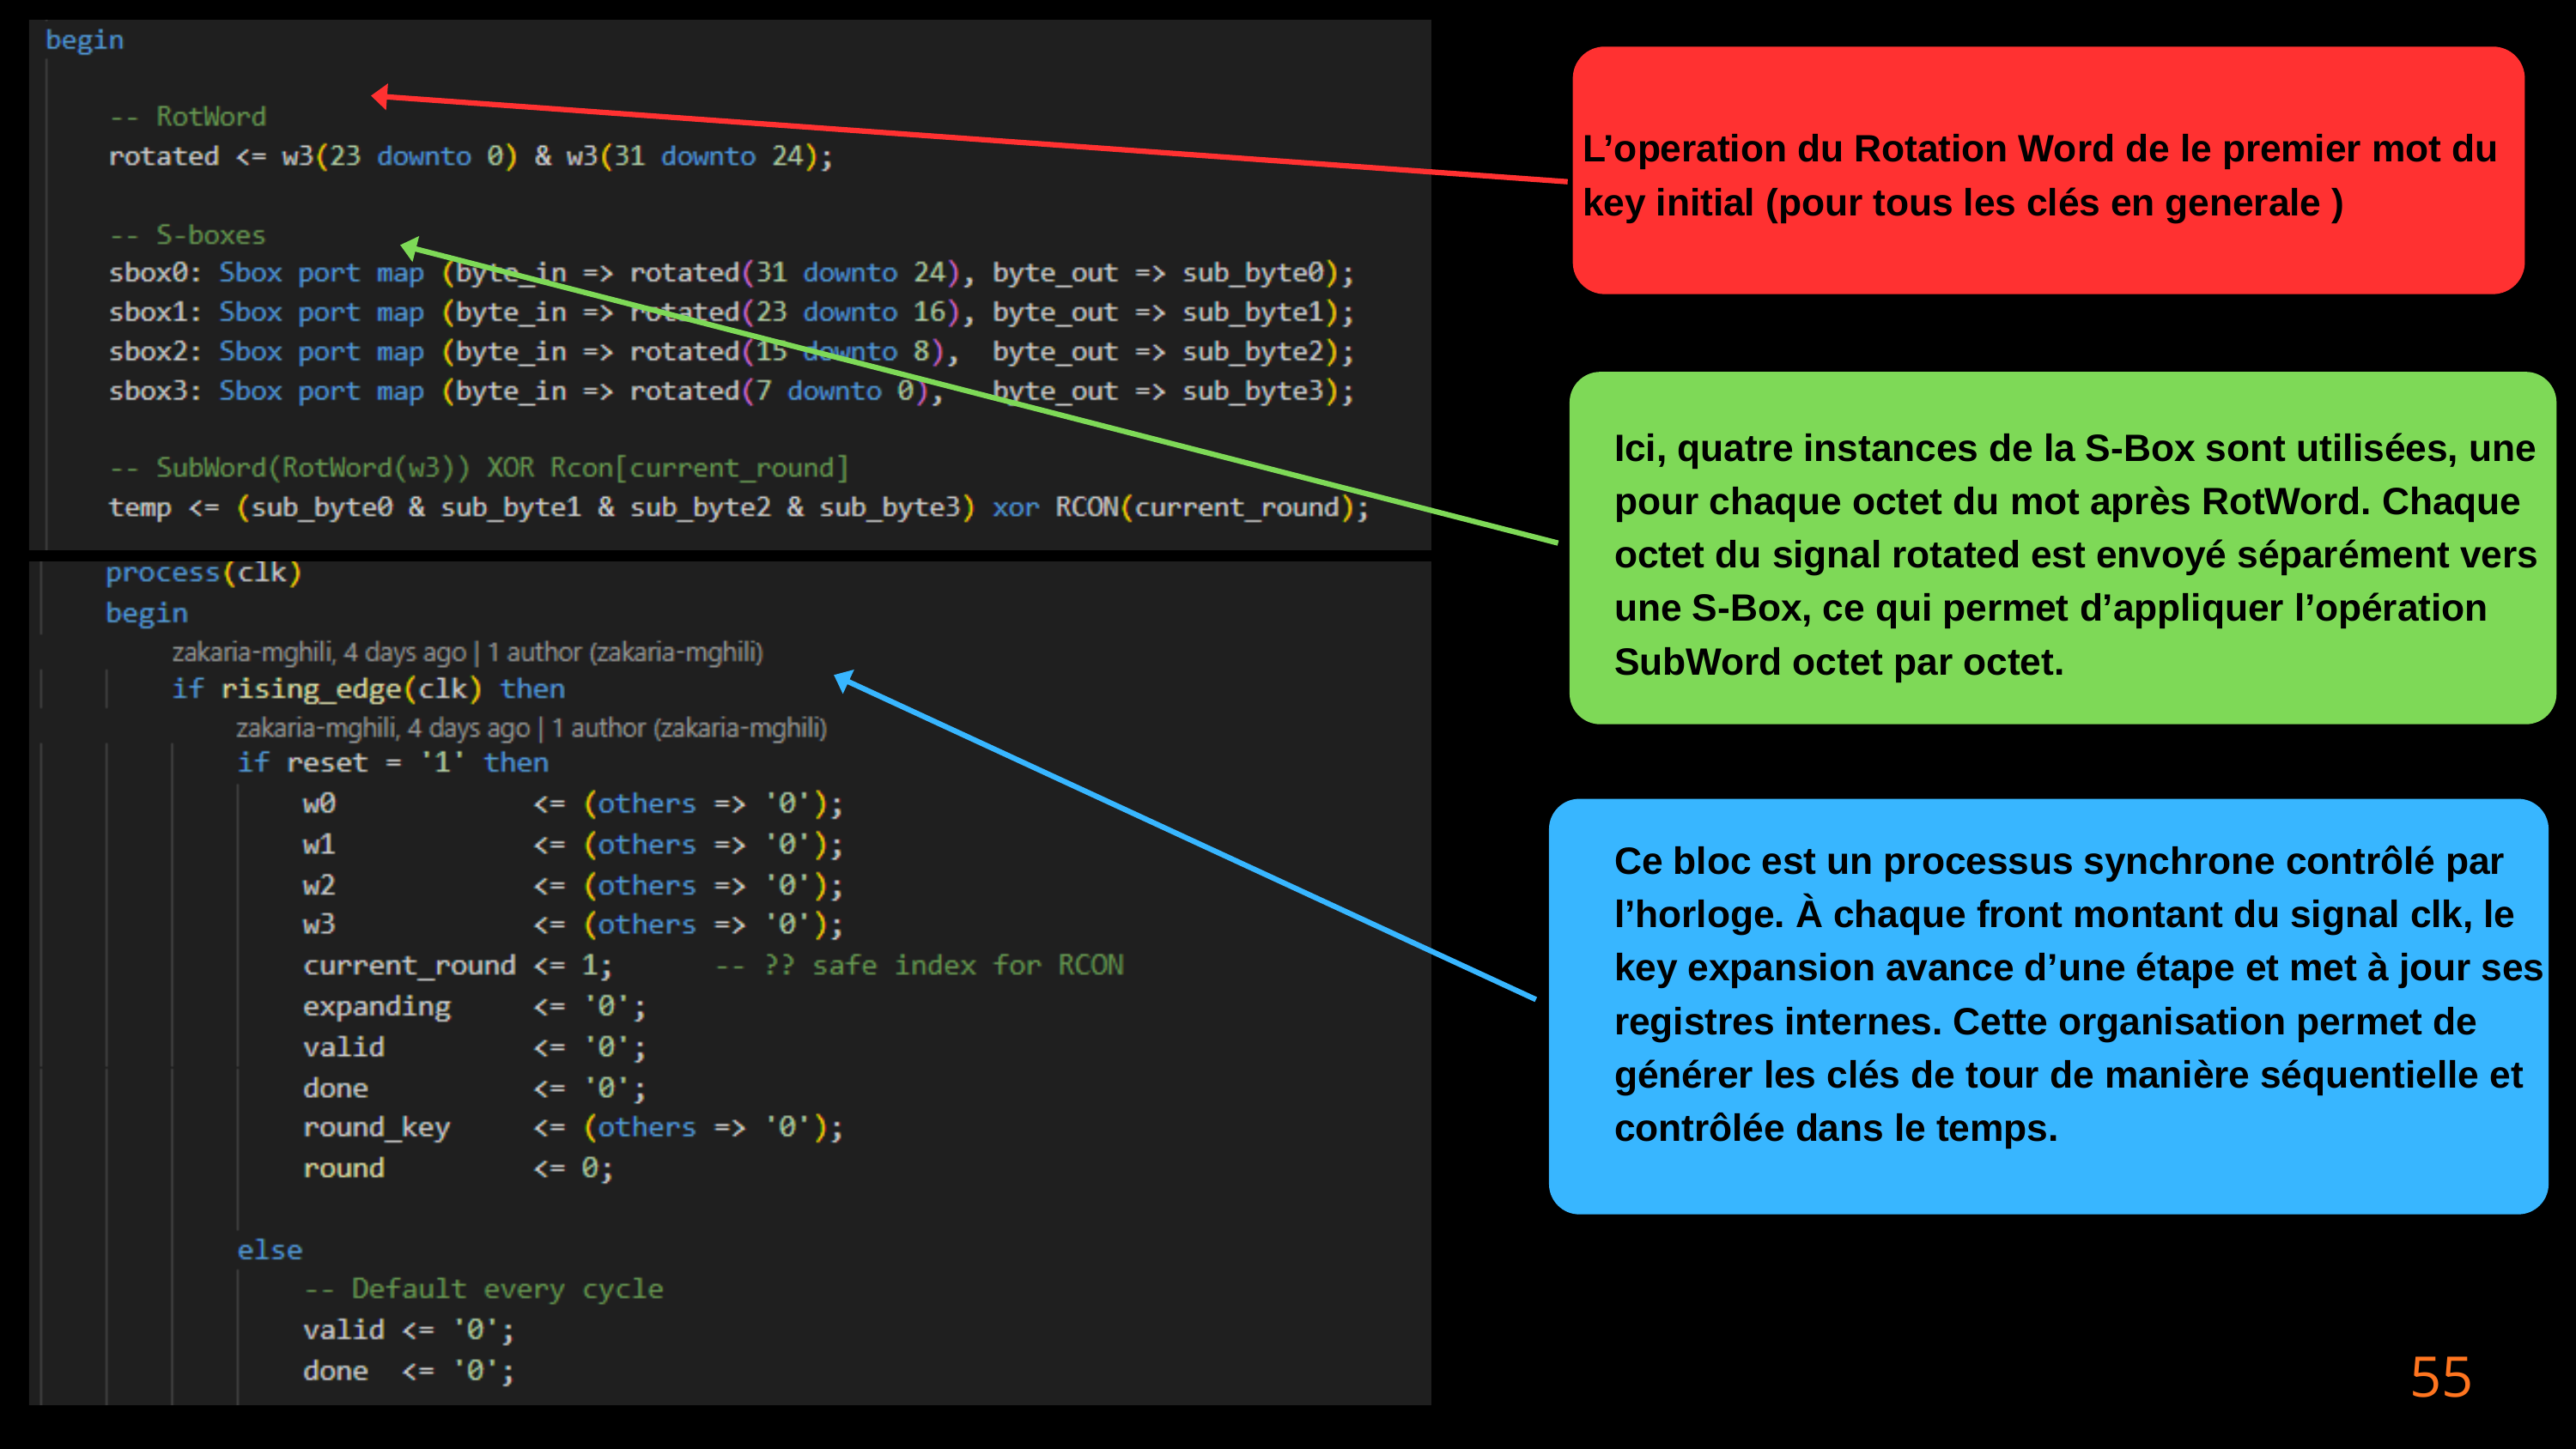

L’operation du Rotation Word de le premier mot du key initial (pour tous les clés en generale )

Ici, quatre instances de la S-Box sont utilisées, une pour chaque octet du mot après RotWord. Chaque octet du signal rotated est envoyé séparément vers une S-Box, ce qui permet d’appliquer l’opération SubWord octet par octet.

Ce bloc est un processus synchrone contrôlé par l’horloge. À chaque front montant du signal clk, le key expansion avance d’une étape et met à jour ses registres internes. Cette organisation permet de générer les clés de tour de manière séquentielle et contrôlée dans le temps.
55